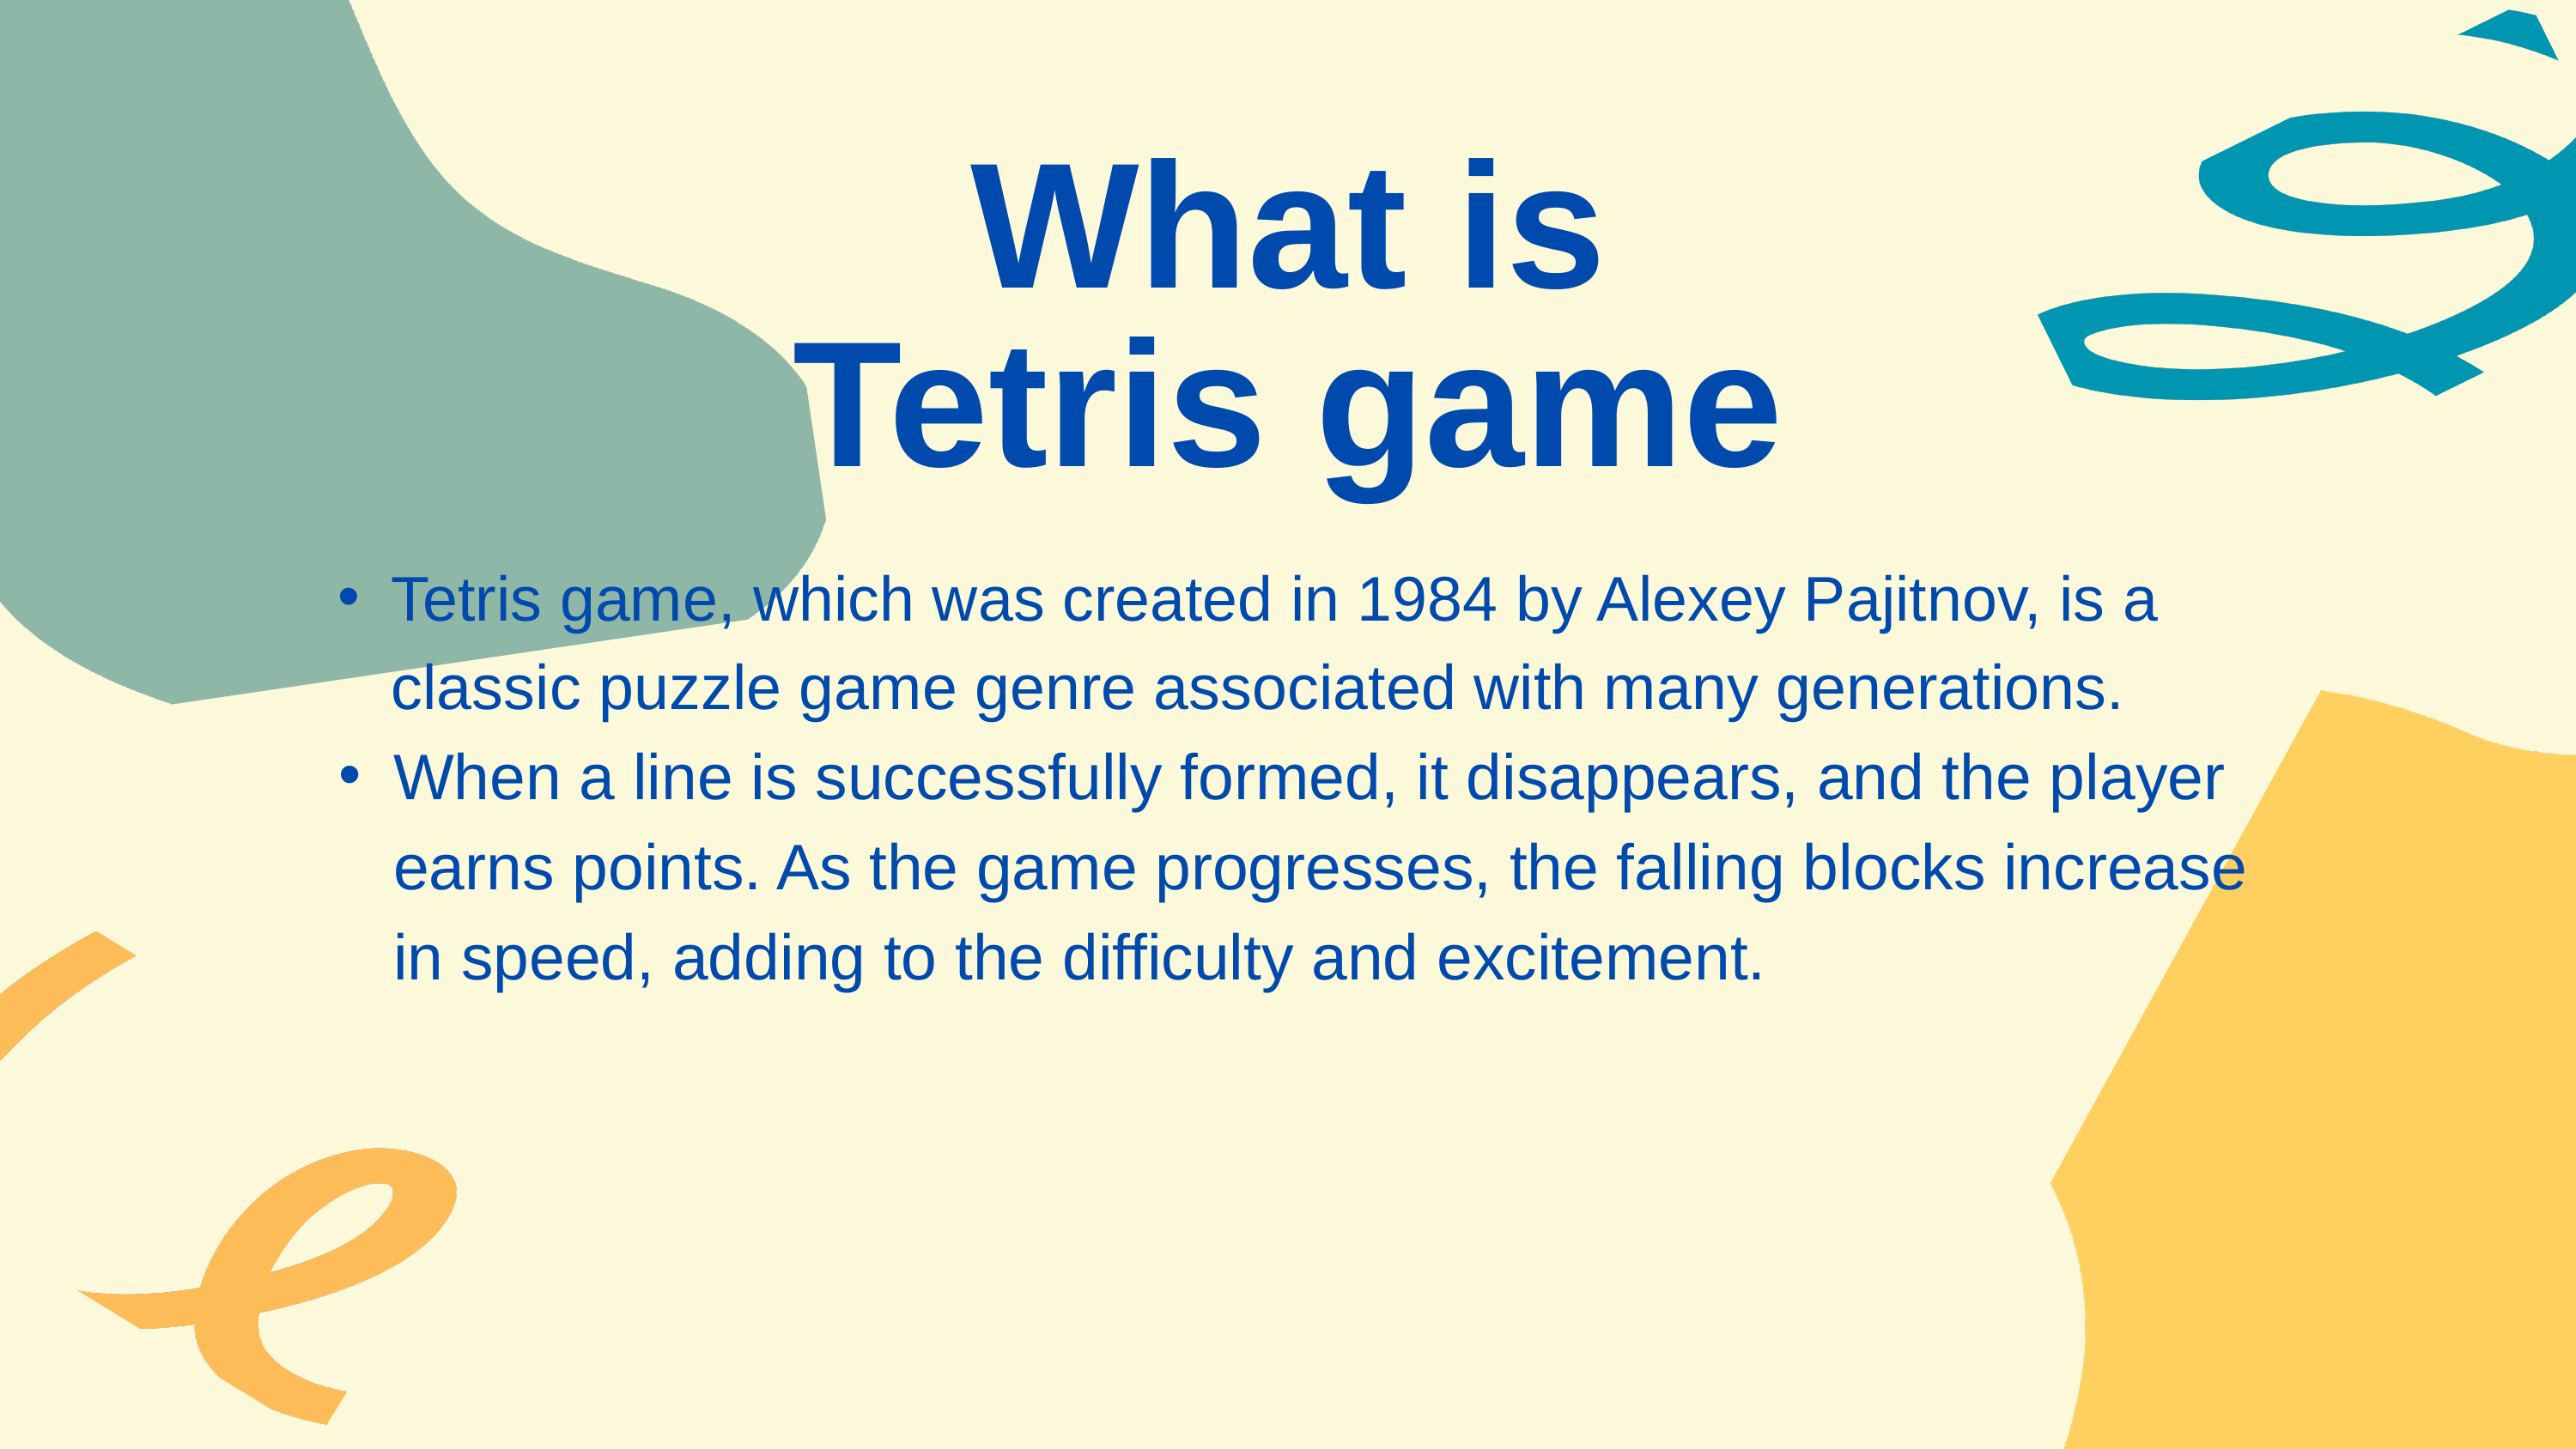

What is Tetris game
Tetris game, which was created in 1984 by Alexey Pajitnov, is a classic puzzle game genre associated with many generations.
When a line is successfully formed, it disappears, and the player earns points. As the game progresses, the falling blocks increase in speed, adding to the difficulty and excitement.